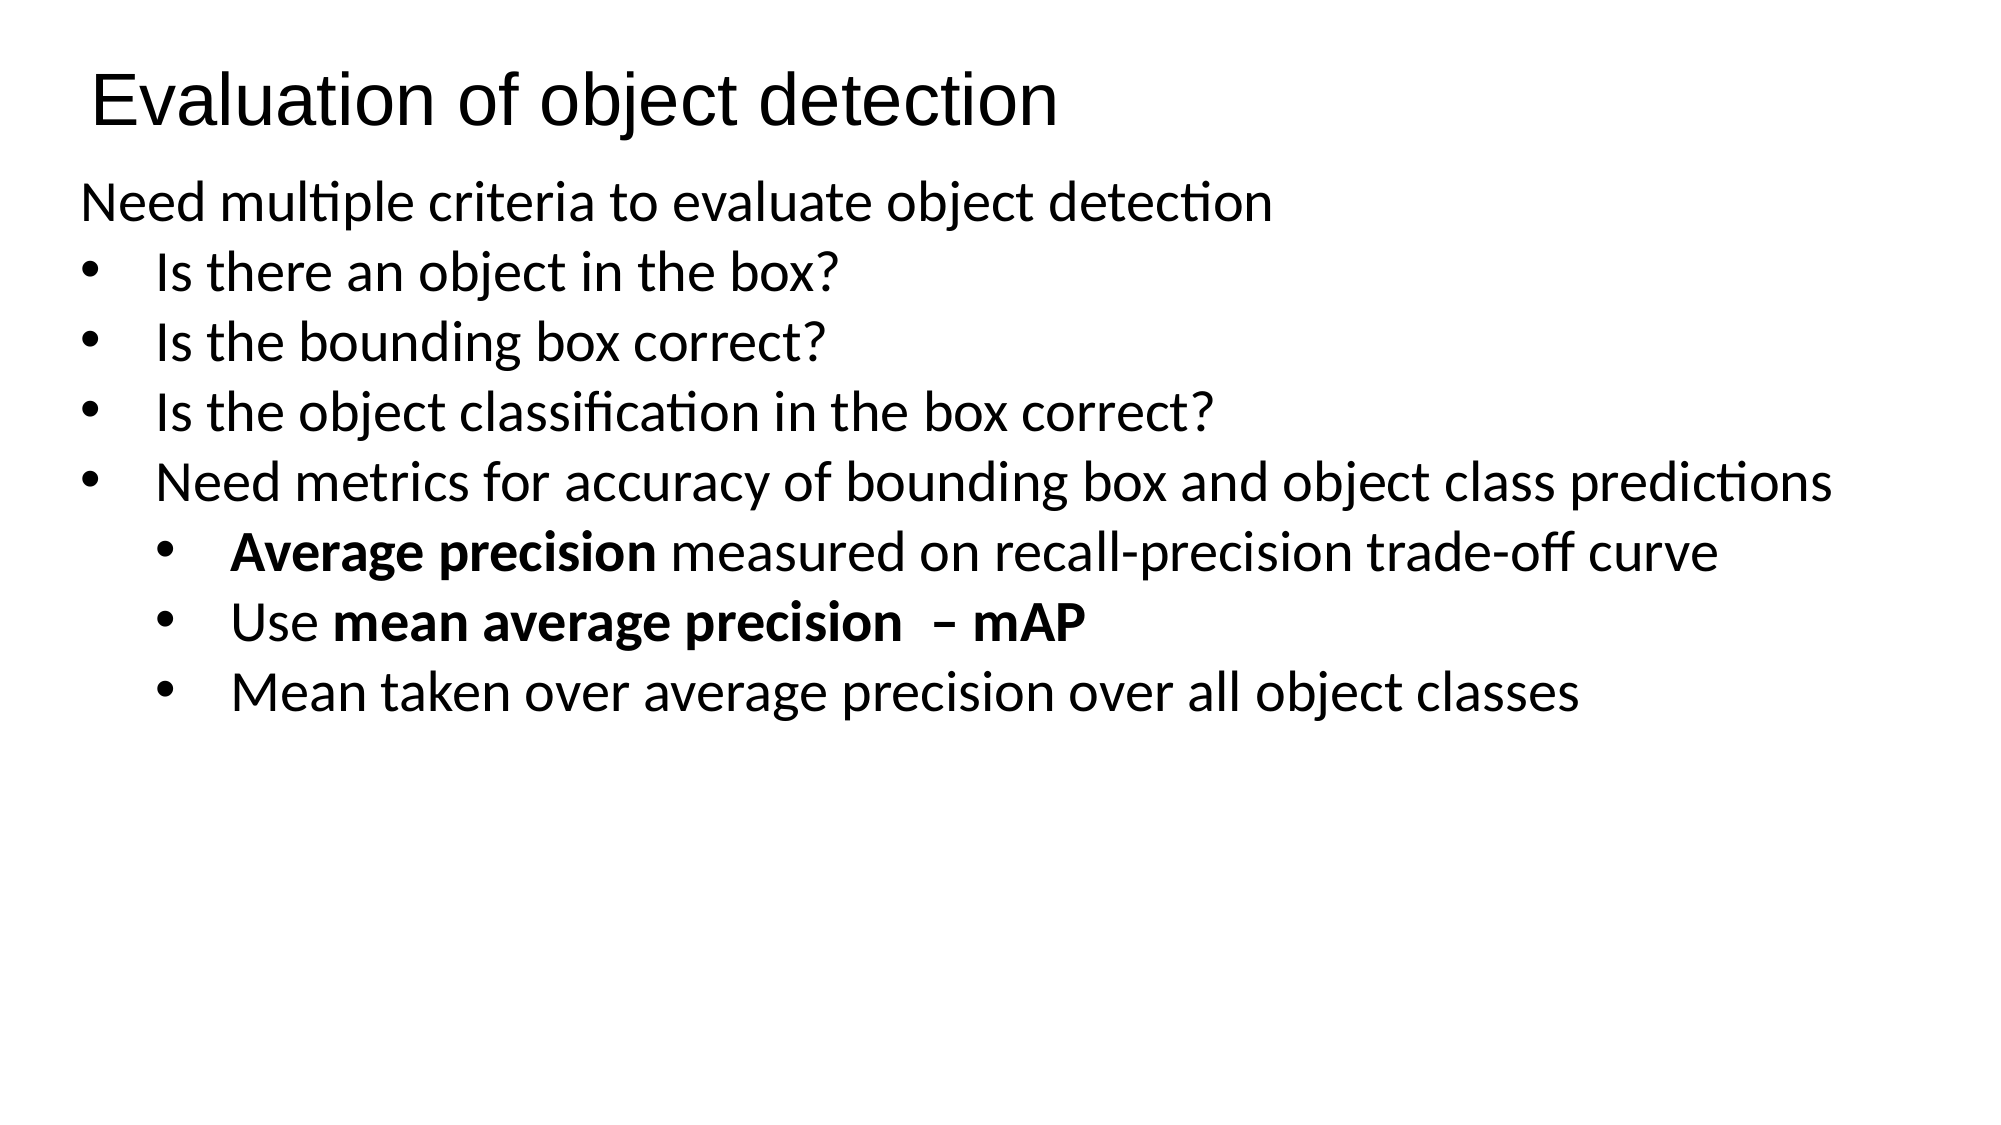

Evaluation of object detection
Need multiple criteria to evaluate object detection
Is there an object in the box?
Is the bounding box correct?
Is the object classification in the box correct?
Need metrics for accuracy of bounding box and object class predictions
Average precision measured on recall-precision trade-off curve
Use mean average precision  – mAP
Mean taken over average precision over all object classes